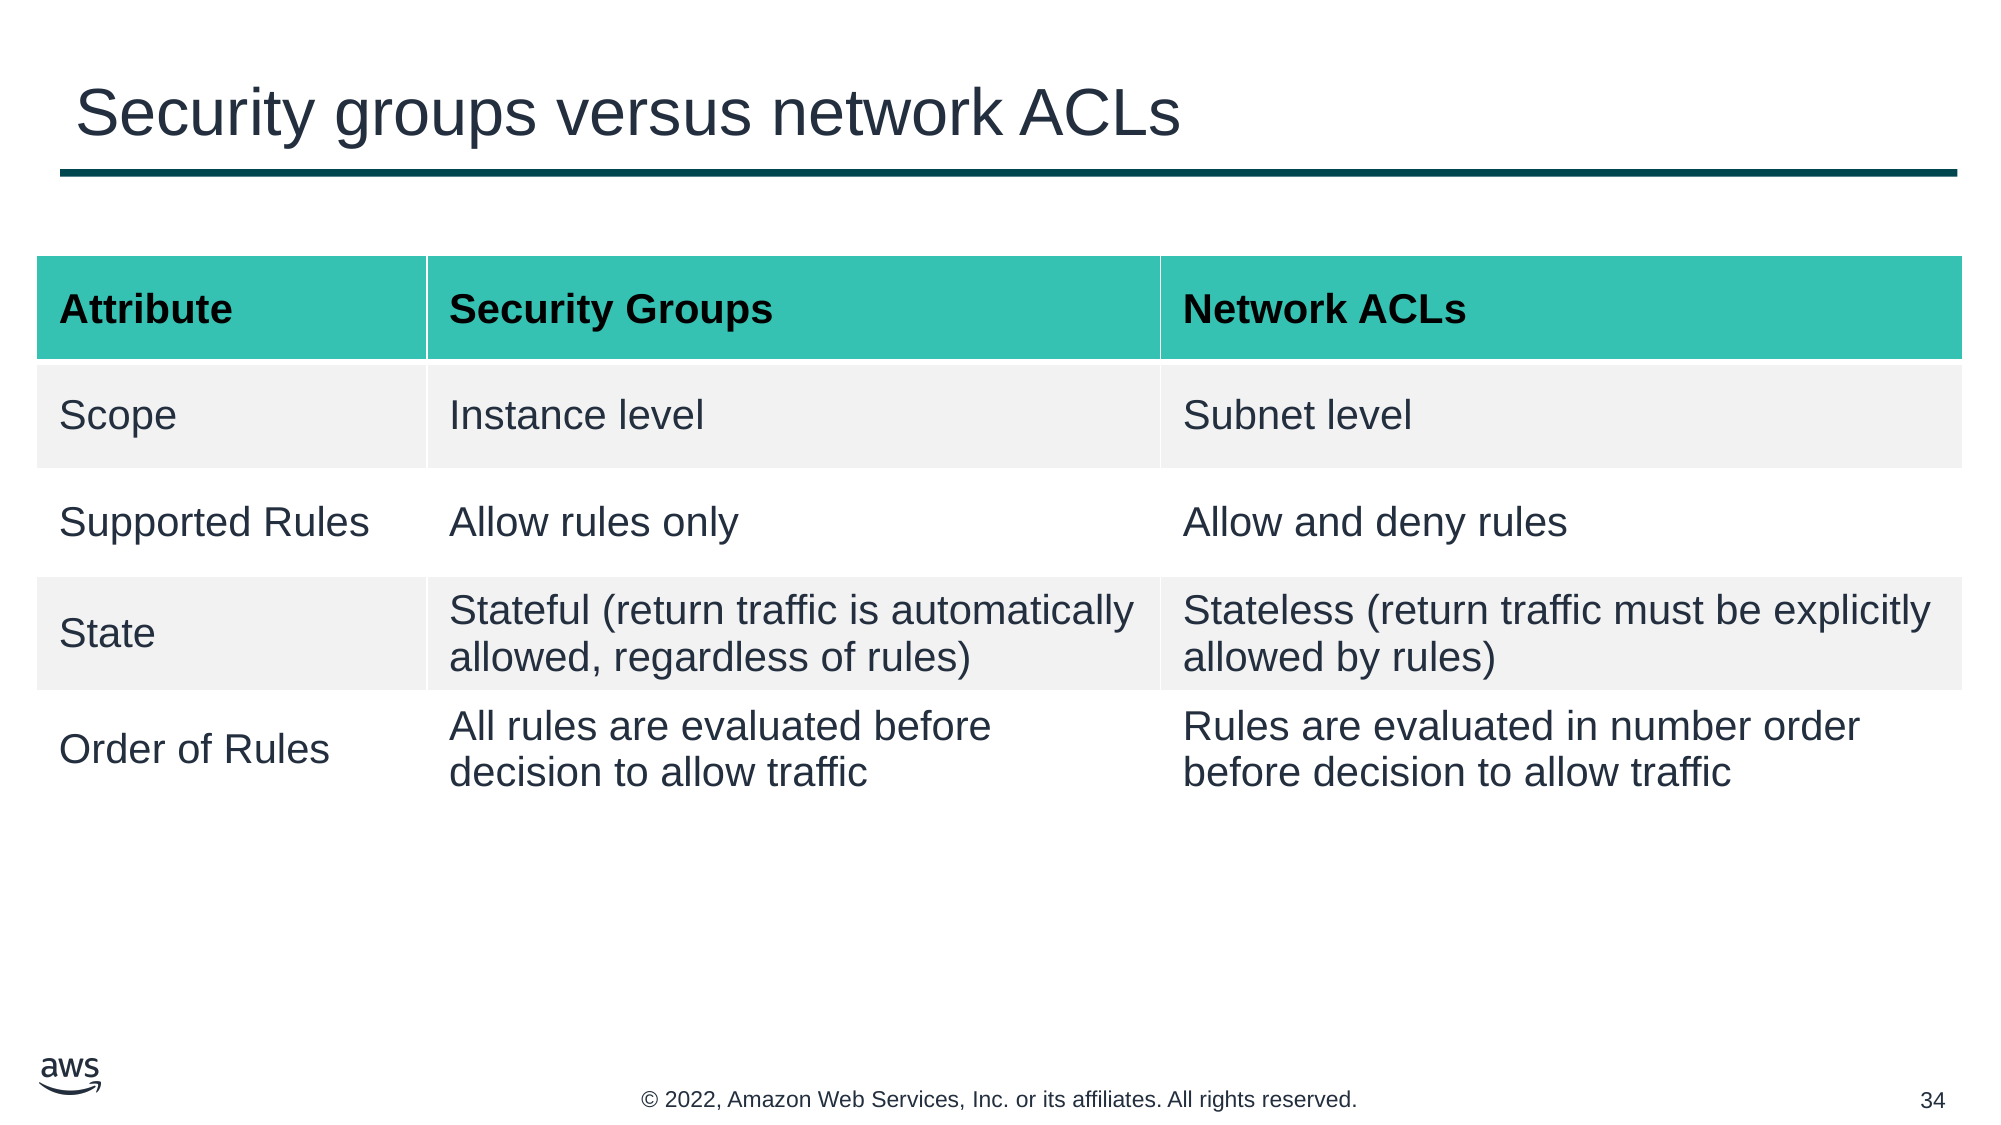

# Security groups versus network ACLs
| Attribute | Security Groups | Network ACLs |
| --- | --- | --- |
| Scope | Instance level | Subnet level |
| Supported Rules | Allow rules only | Allow and deny rules |
| State | Stateful (return traffic is automatically allowed, regardless of rules) | Stateless (return traffic must be explicitly allowed by rules) |
| Order of Rules | All rules are evaluated before decision to allow traffic | Rules are evaluated in number order before decision to allow traffic |
34